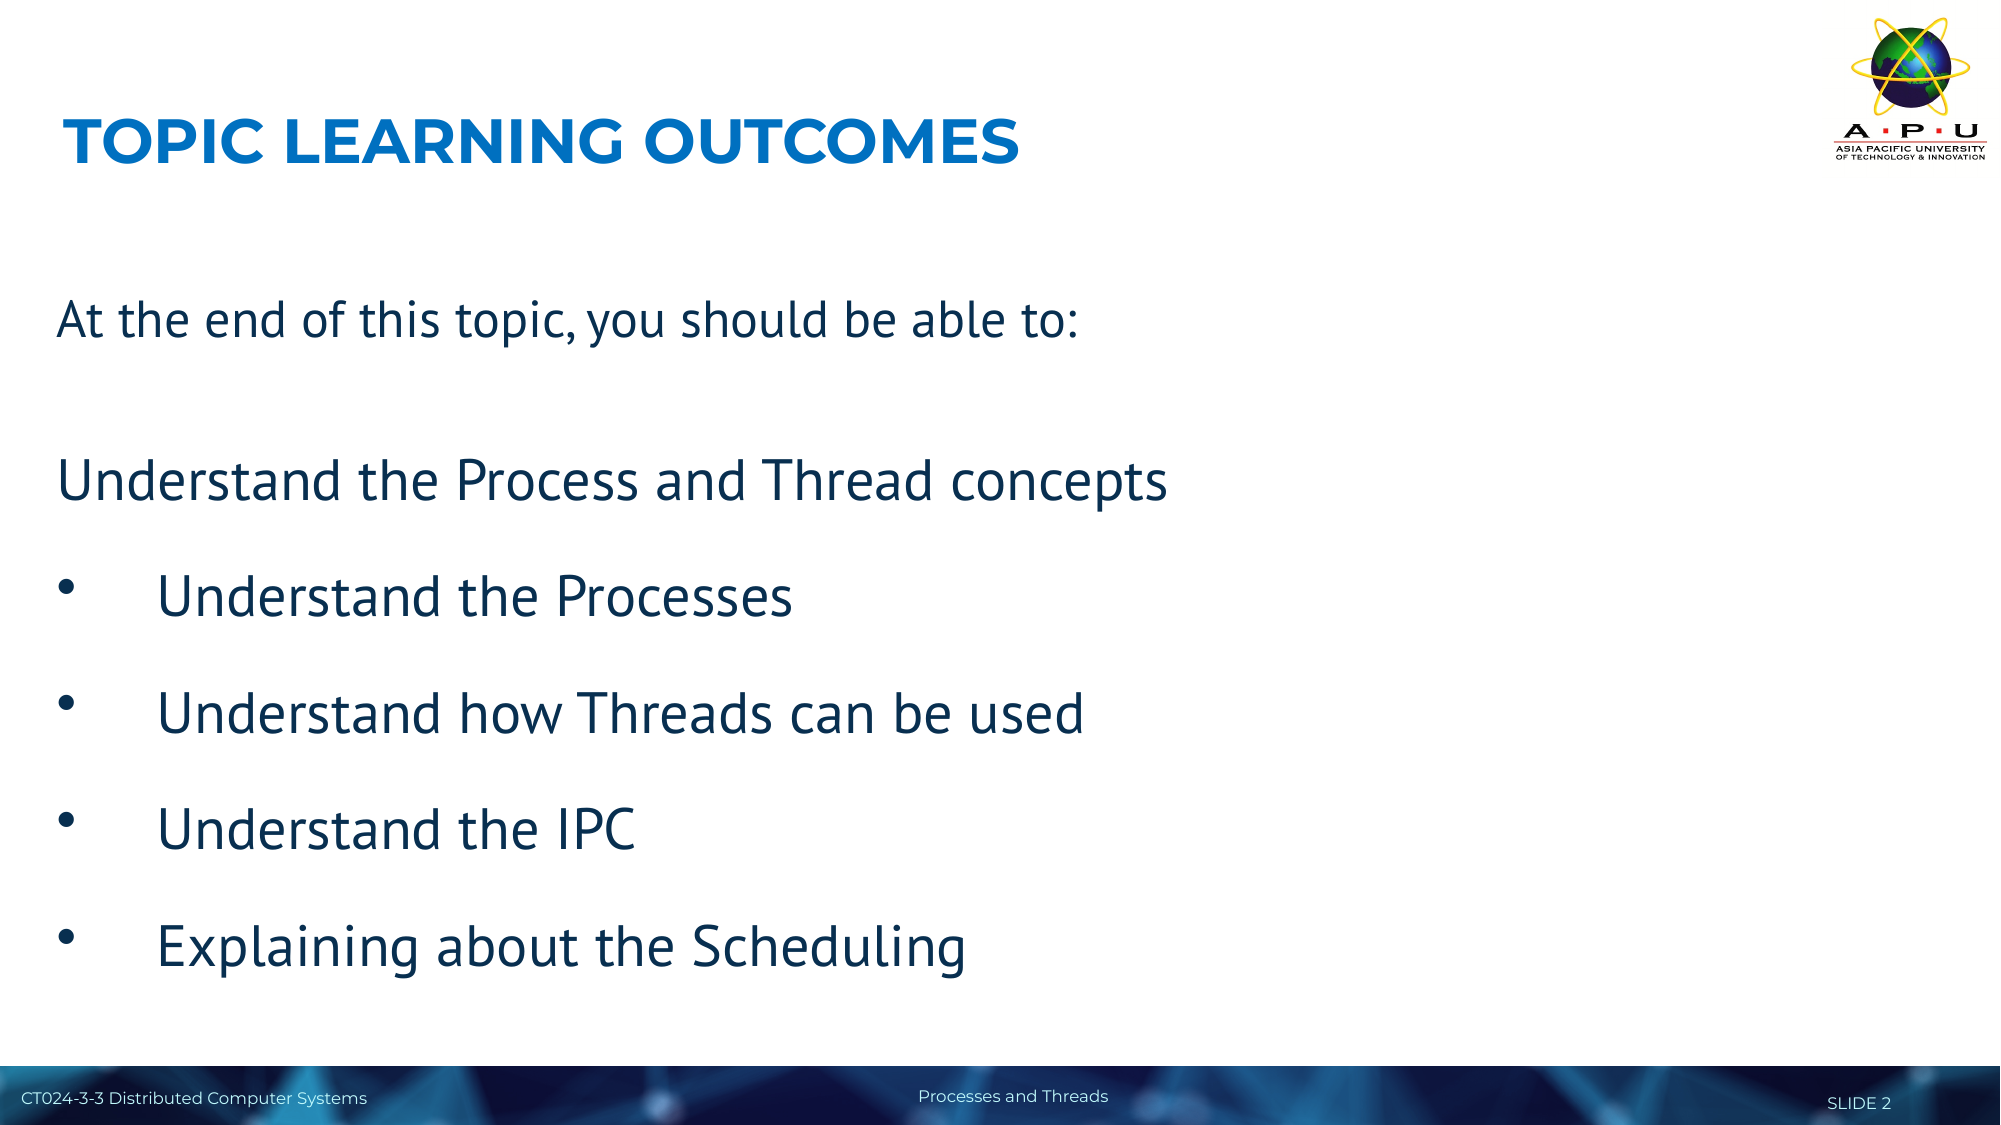

# TOPIC LEARNING OUTCOMES
At the end of this topic, you should be able to:

Understand the Process and Thread concepts
Understand the Processes
Understand how Threads can be used
Understand the IPC
Explaining about the Scheduling